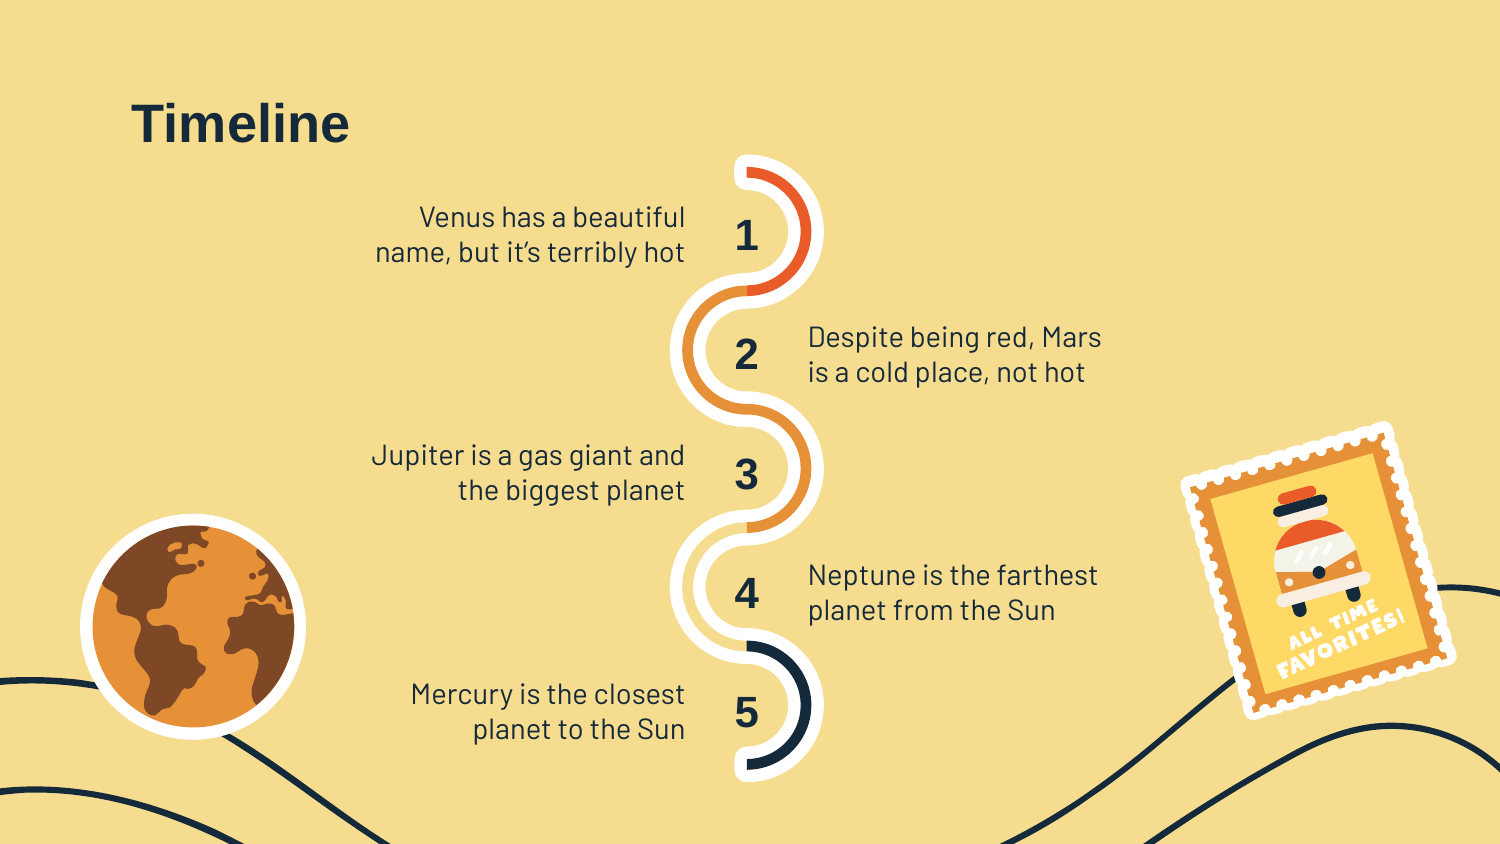

# Timeline
1
Venus has a beautiful name, but it’s terribly hot
2
Despite being red, Mars is a cold place, not hot

3
Jupiter is a gas giant and the biggest planet

4
Neptune is the farthest planet from the Sun
5
Mercury is the closest planet to the Sun